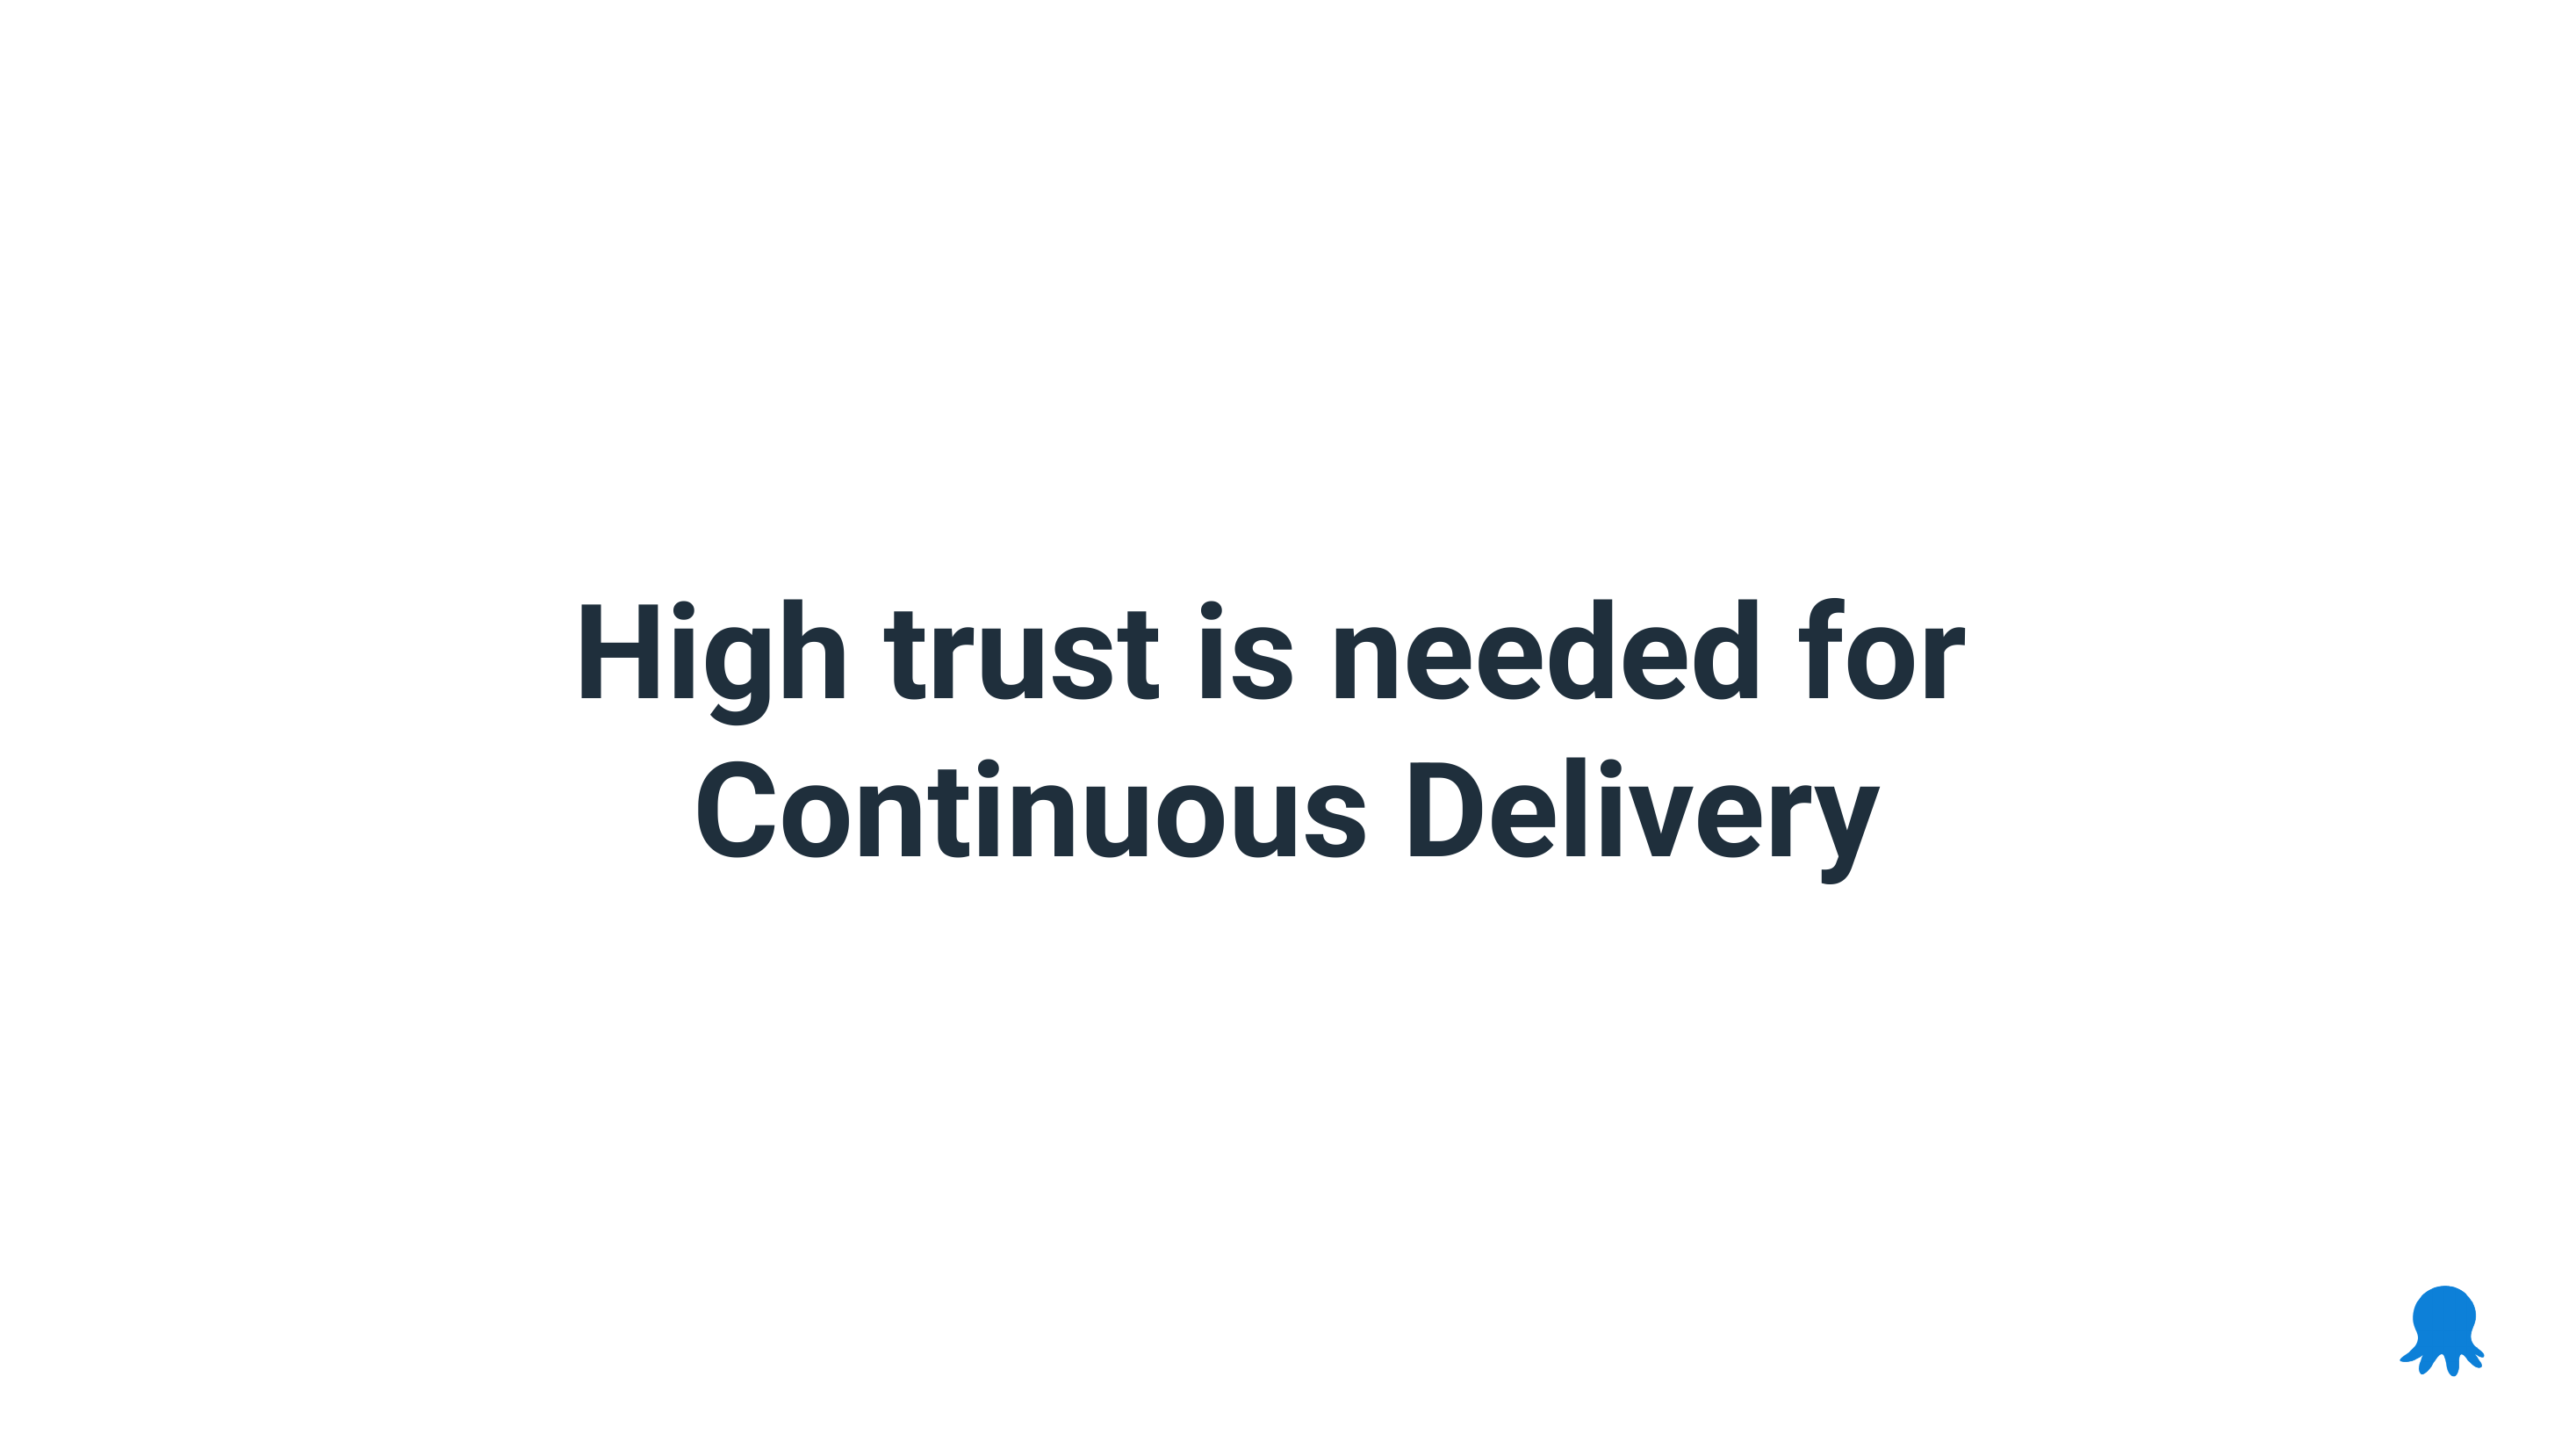

High trust is needed for
Continuous Delivery